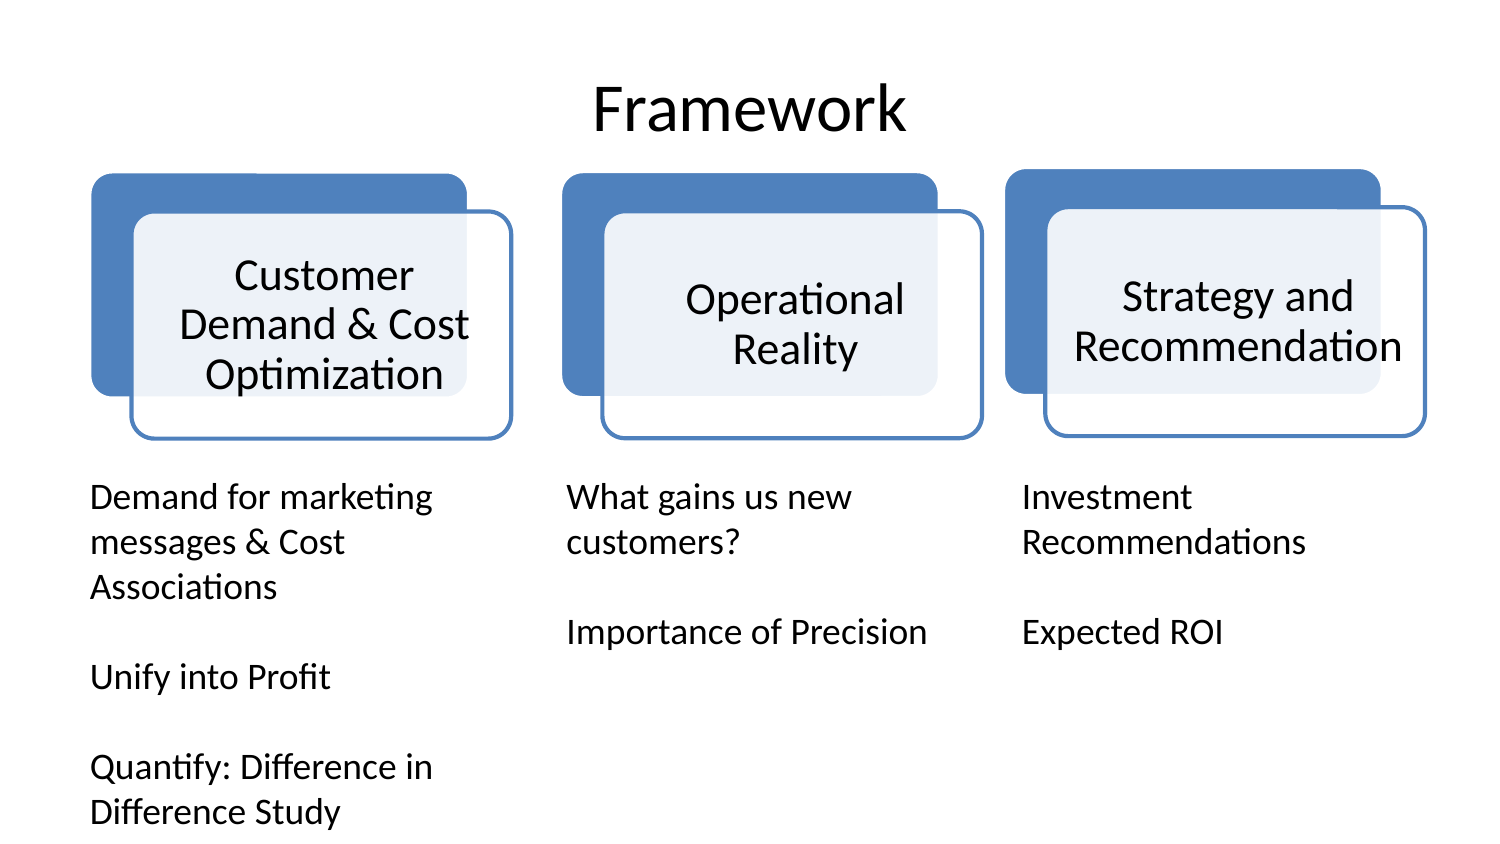

# Framework
Customer Demand & Cost Optimization
Operational Reality
Strategy and Recommendation
Demand for marketing messages & Cost Associations

Unify into Profit

Quantify: Difference in Difference Study
What gains us new customers?

Importance of Precision
Investment Recommendations

Expected ROI